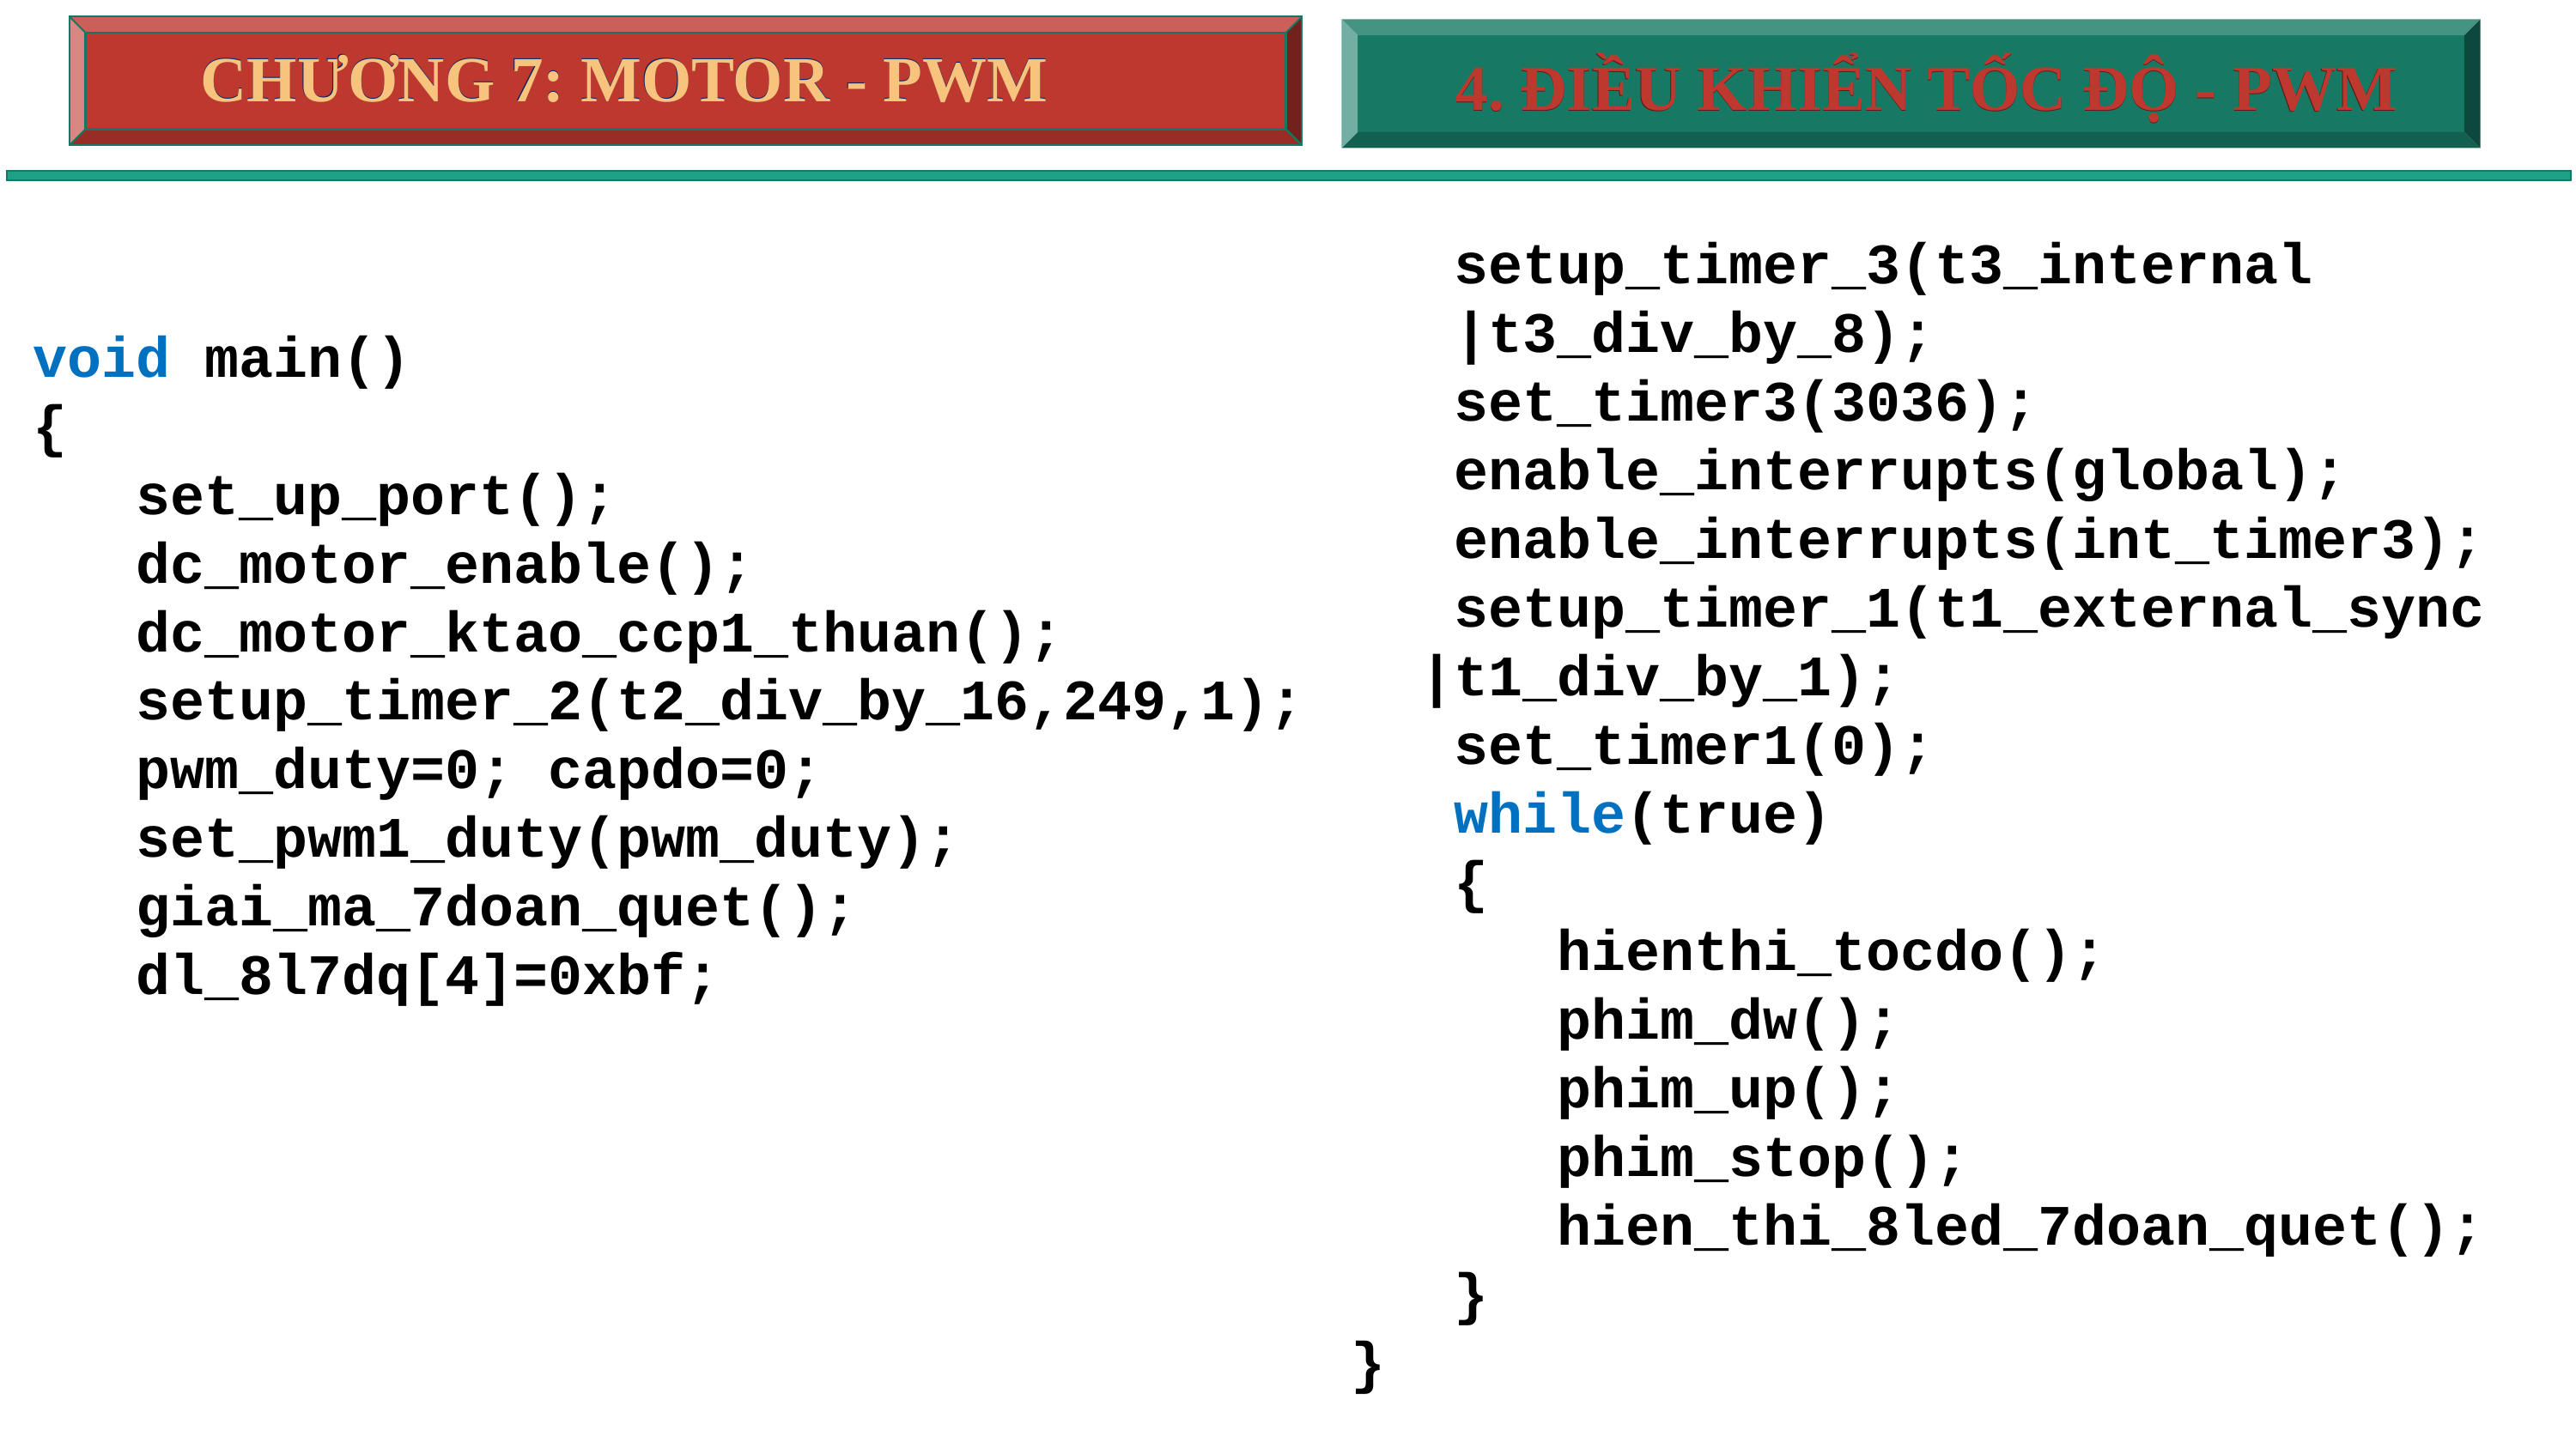

CHƯƠNG 7: MOTOR - PWM
CHƯƠNG 7: MOTOR - PWM

4. ĐIỀU KHIỂN TỐC ĐỘ - PWM
4. ĐIỀU KHIỂN TỐC ĐỘ - PWM

   setup_timer_3(t3_internal
   |t3_div_by_8);
   set_timer3(3036);
   enable_interrupts(global);
   enable_interrupts(int_timer3);
   setup_timer_1(t1_external_sync
  |t1_div_by_1);
   set_timer1(0);
   while(true)
   {
      hienthi_tocdo();
      phim_dw();
      phim_up();
      phim_stop();
      hien_thi_8led_7doan_quet();
   }
}
void main()
{
   set_up_port();
   dc_motor_enable();
   dc_motor_ktao_ccp1_thuan();
   setup_timer_2(t2_div_by_16,249,1);
   pwm_duty=0; capdo=0;
   set_pwm1_duty(pwm_duty);
   giai_ma_7doan_quet();
   dl_8l7dq[4]=0xbf;